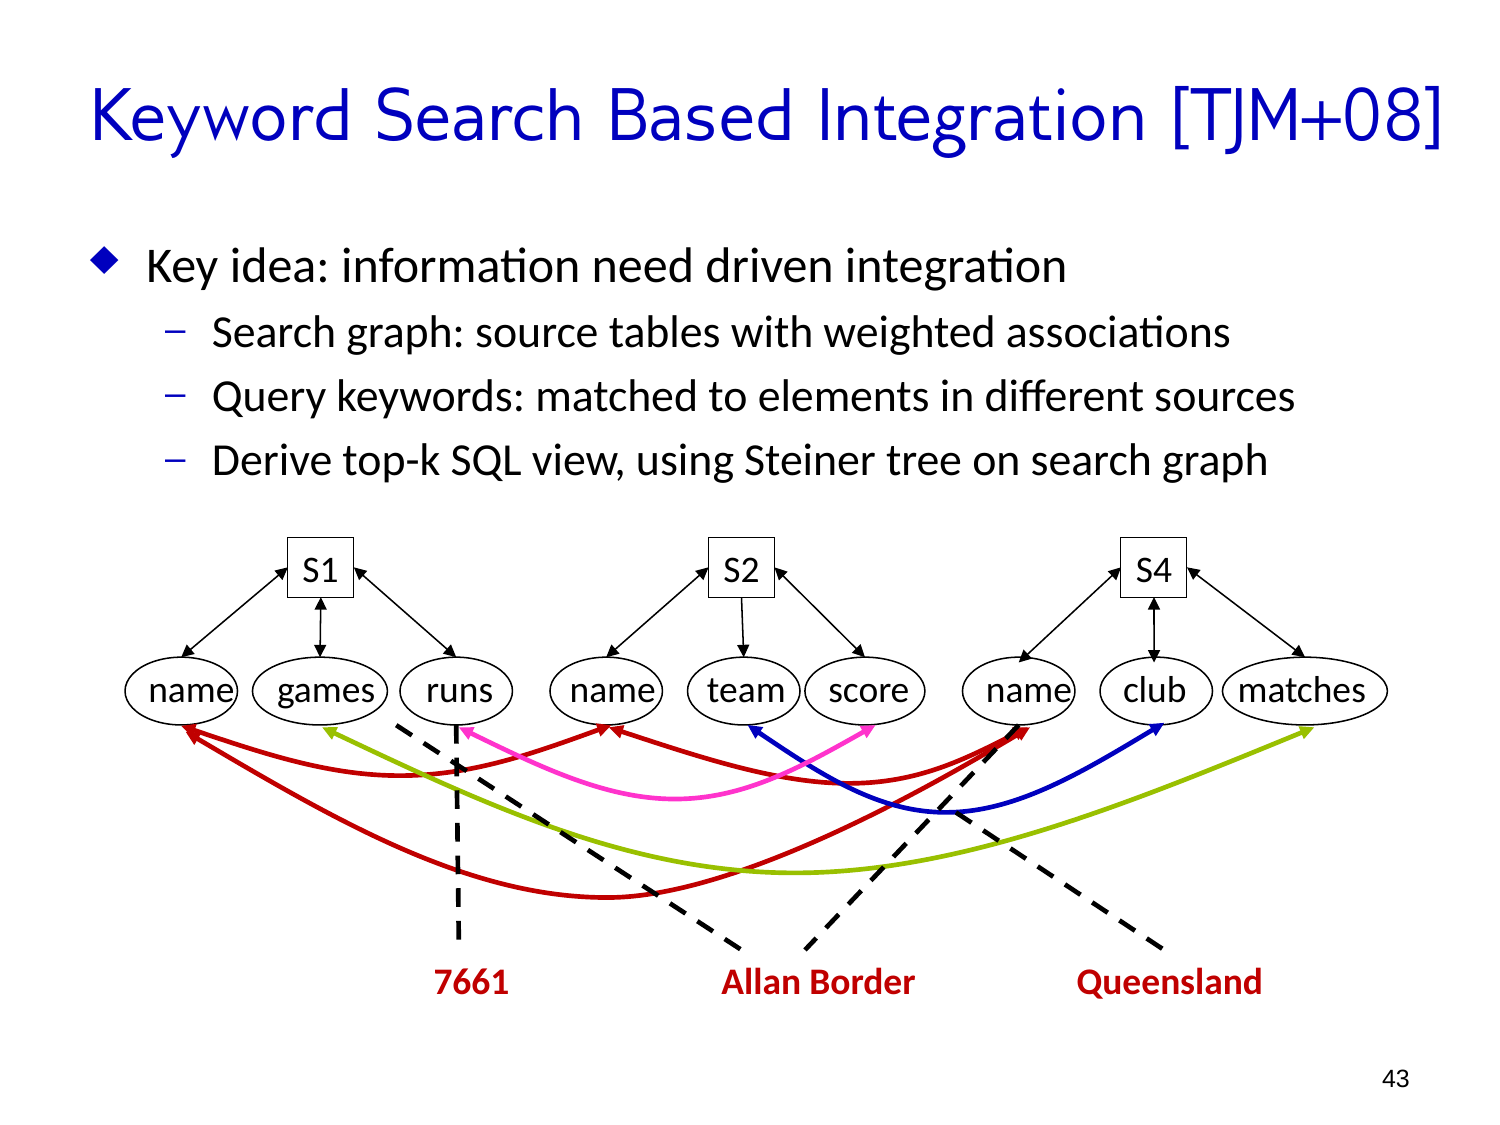

Keyword Search Based Integration [TJM+08]
Key idea: information need driven integration
Search graph: source tables with weighted associations
Query keywords: matched to elements in different sources
Derive top-k SQL view, using Steiner tree on search graph
S1
S2
S4
name     games      runs         name      team     score         name      club      matches

7661                         Allan Border                   Queensland
43